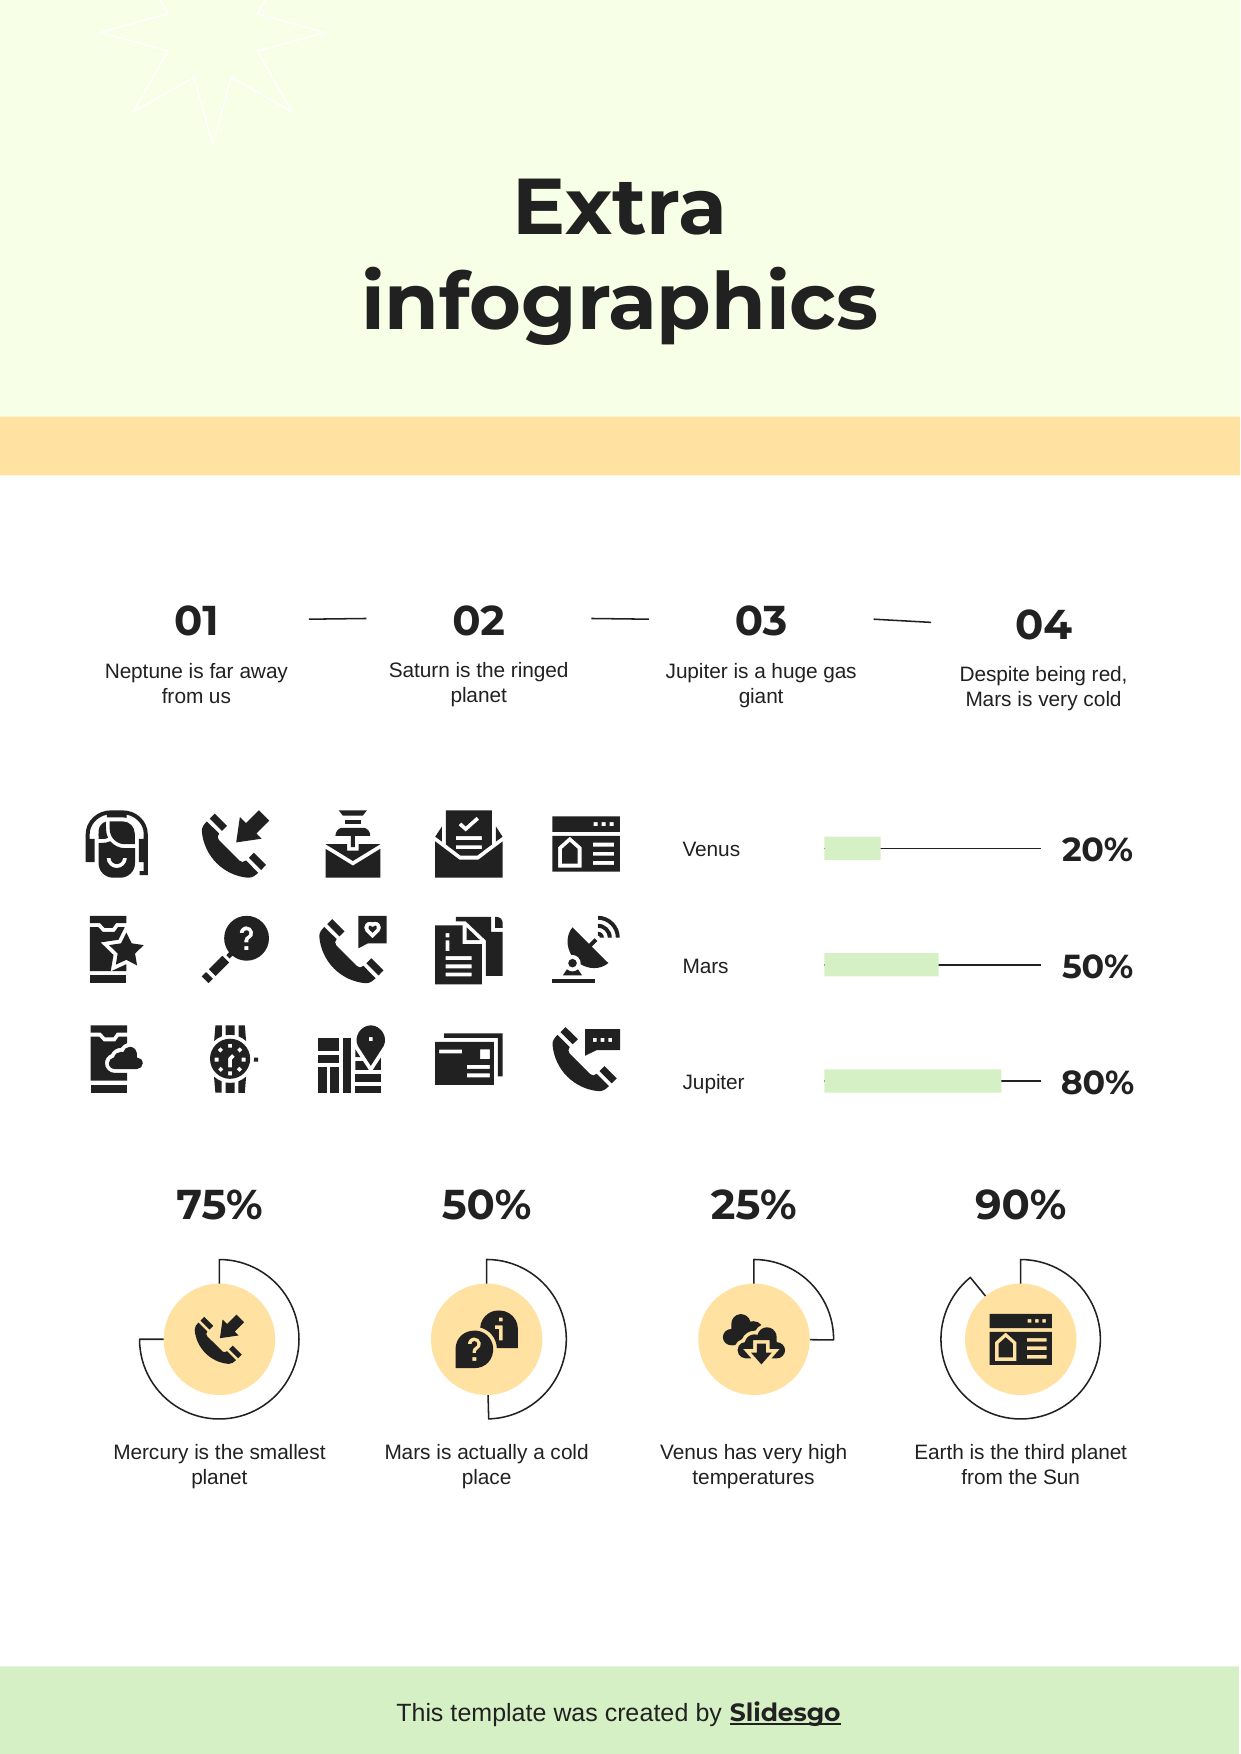

# Extra infographics
02
01
03
04
Saturn is the ringed planet
Neptune is far away from us
Jupiter is a huge gas giant
Despite being red, Mars is very cold
20%

Venus

50%
Mars

80%
Jupiter

75%
50%
25%
90%

Mercury is the smallest planet
Mars is actually a cold place
Venus has very high temperatures
Earth is the third planet from the Sun